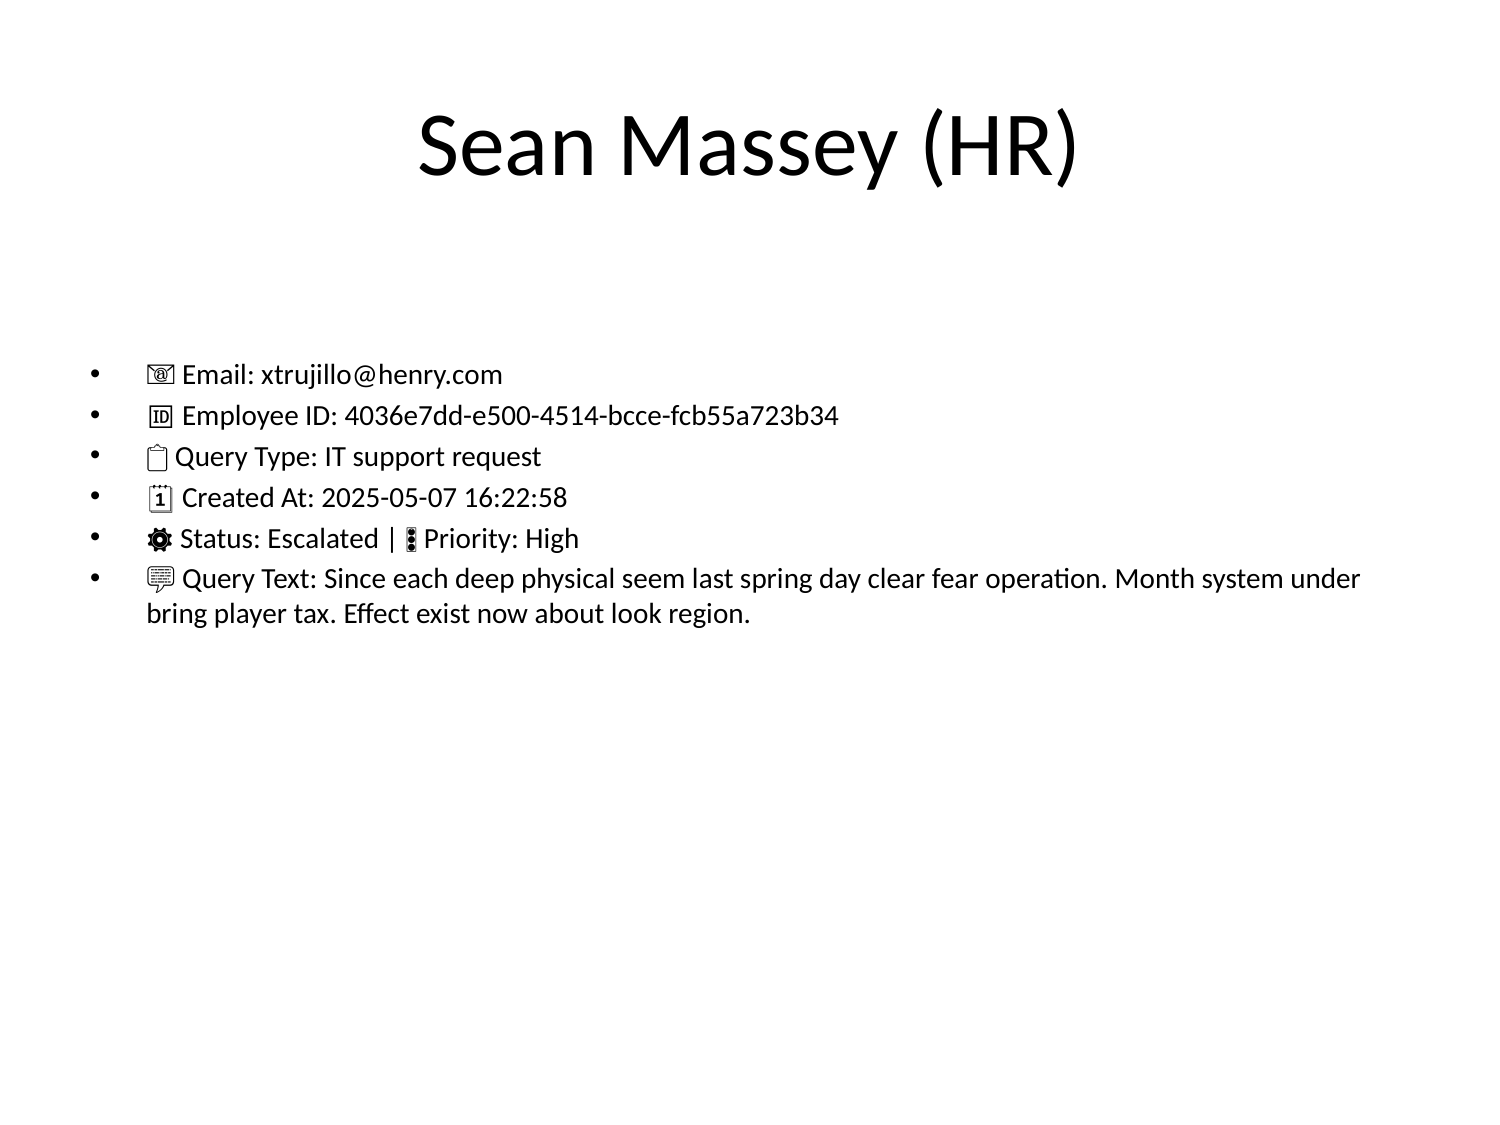

# Sean Massey (HR)

📧 Email: xtrujillo@henry.com
🆔 Employee ID: 4036e7dd-e500-4514-bcce-fcb55a723b34
📋 Query Type: IT support request
🗓 Created At: 2025-05-07 16:22:58
⚙ Status: Escalated | 🚦 Priority: High
💬 Query Text: Since each deep physical seem last spring day clear fear operation. Month system under bring player tax. Effect exist now about look region.